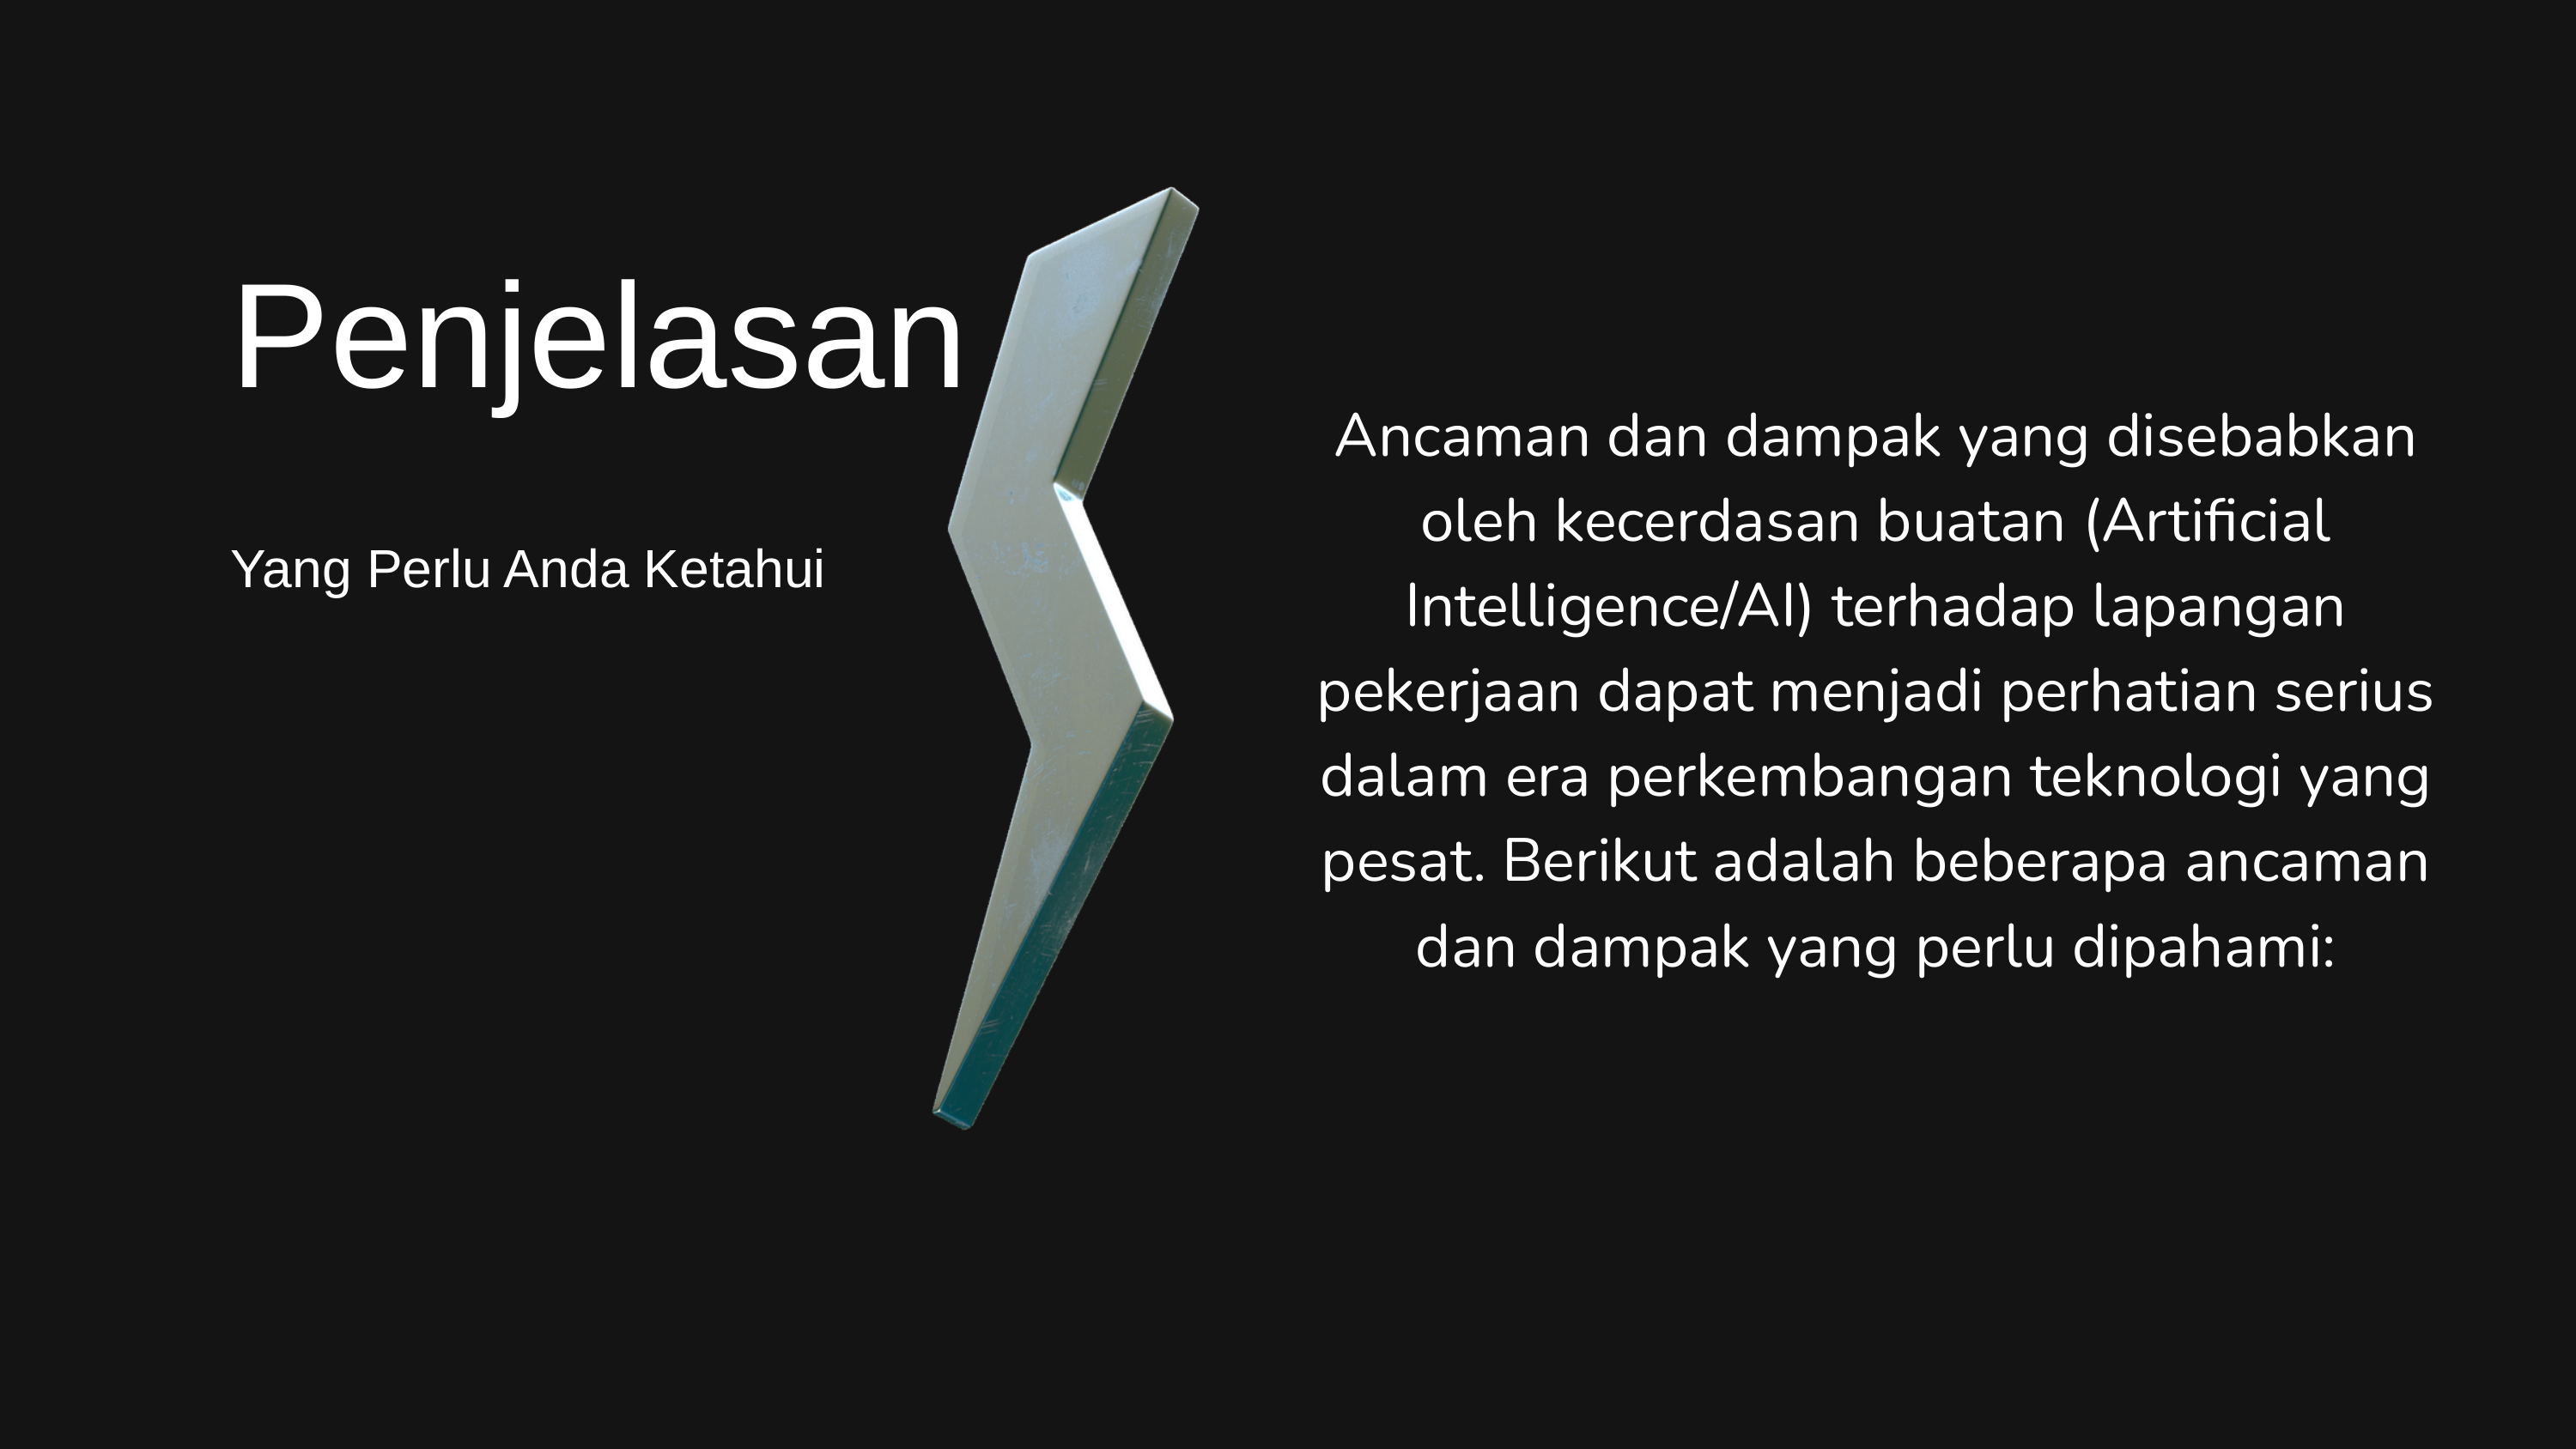

Penjelasan
Yang Perlu Anda Ketahui
Ancaman dan dampak yang disebabkan oleh kecerdasan buatan (Artificial Intelligence/AI) terhadap lapangan pekerjaan dapat menjadi perhatian serius dalam era perkembangan teknologi yang pesat. Berikut adalah beberapa ancaman dan dampak yang perlu dipahami: